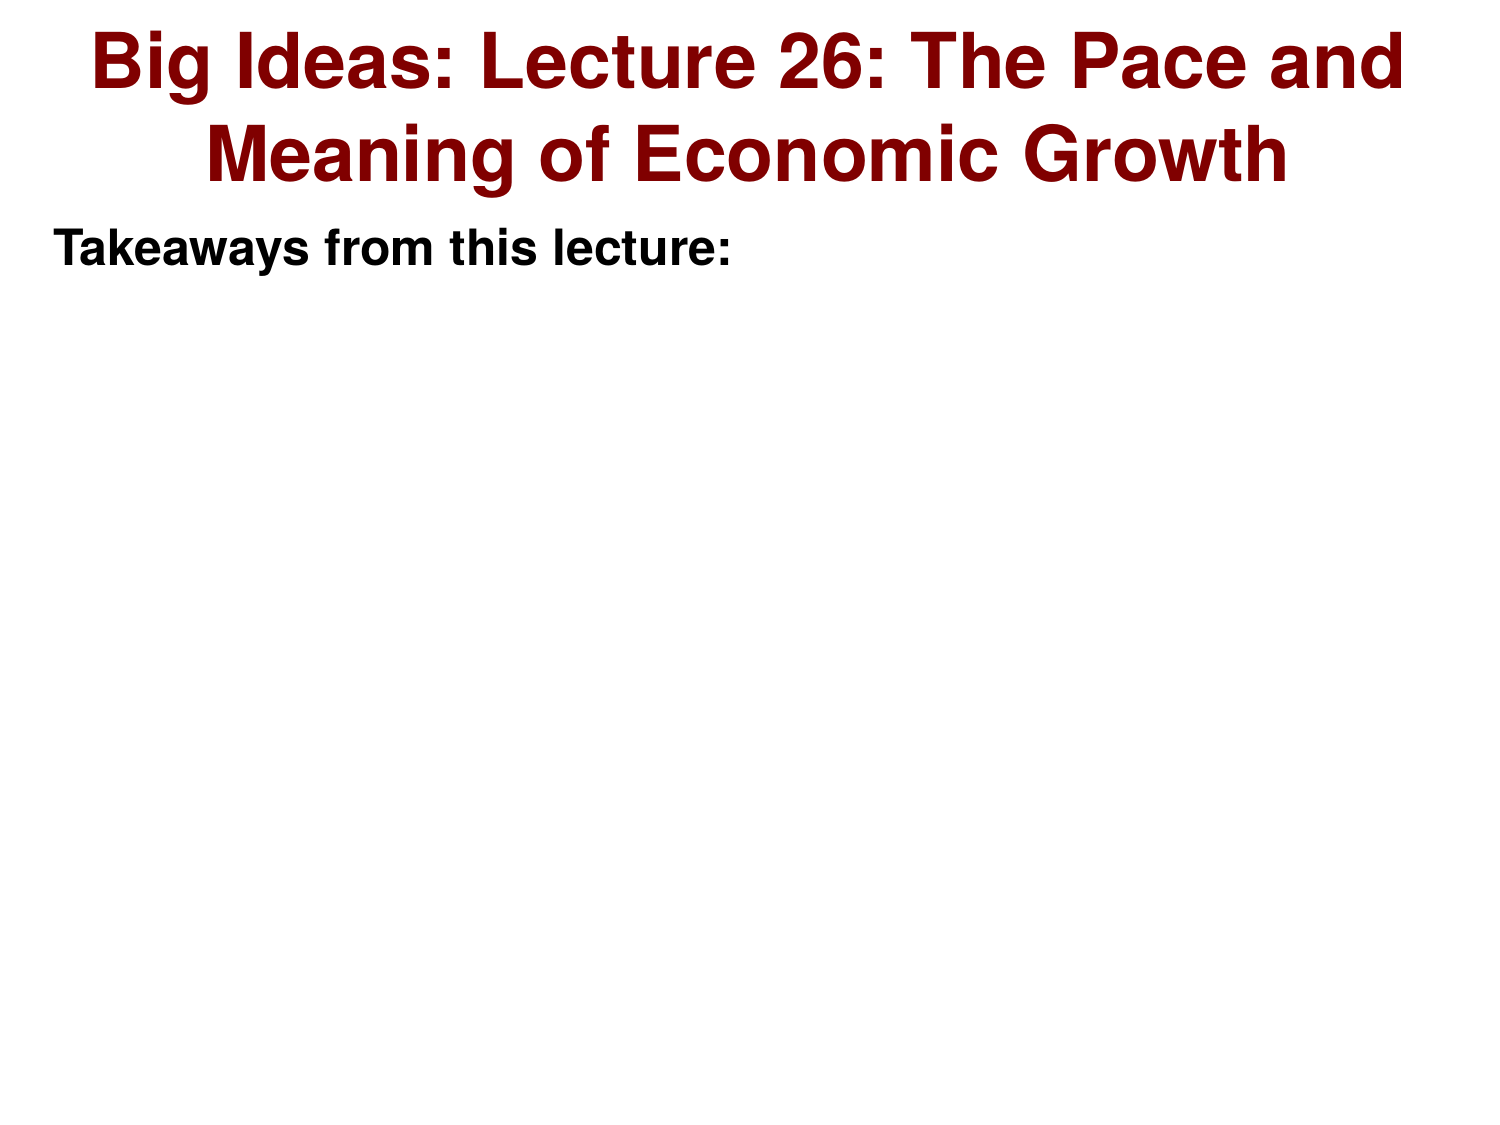

Big Ideas: Lecture 26: The Pace and Meaning of Economic Growth
Takeaways from this lecture: